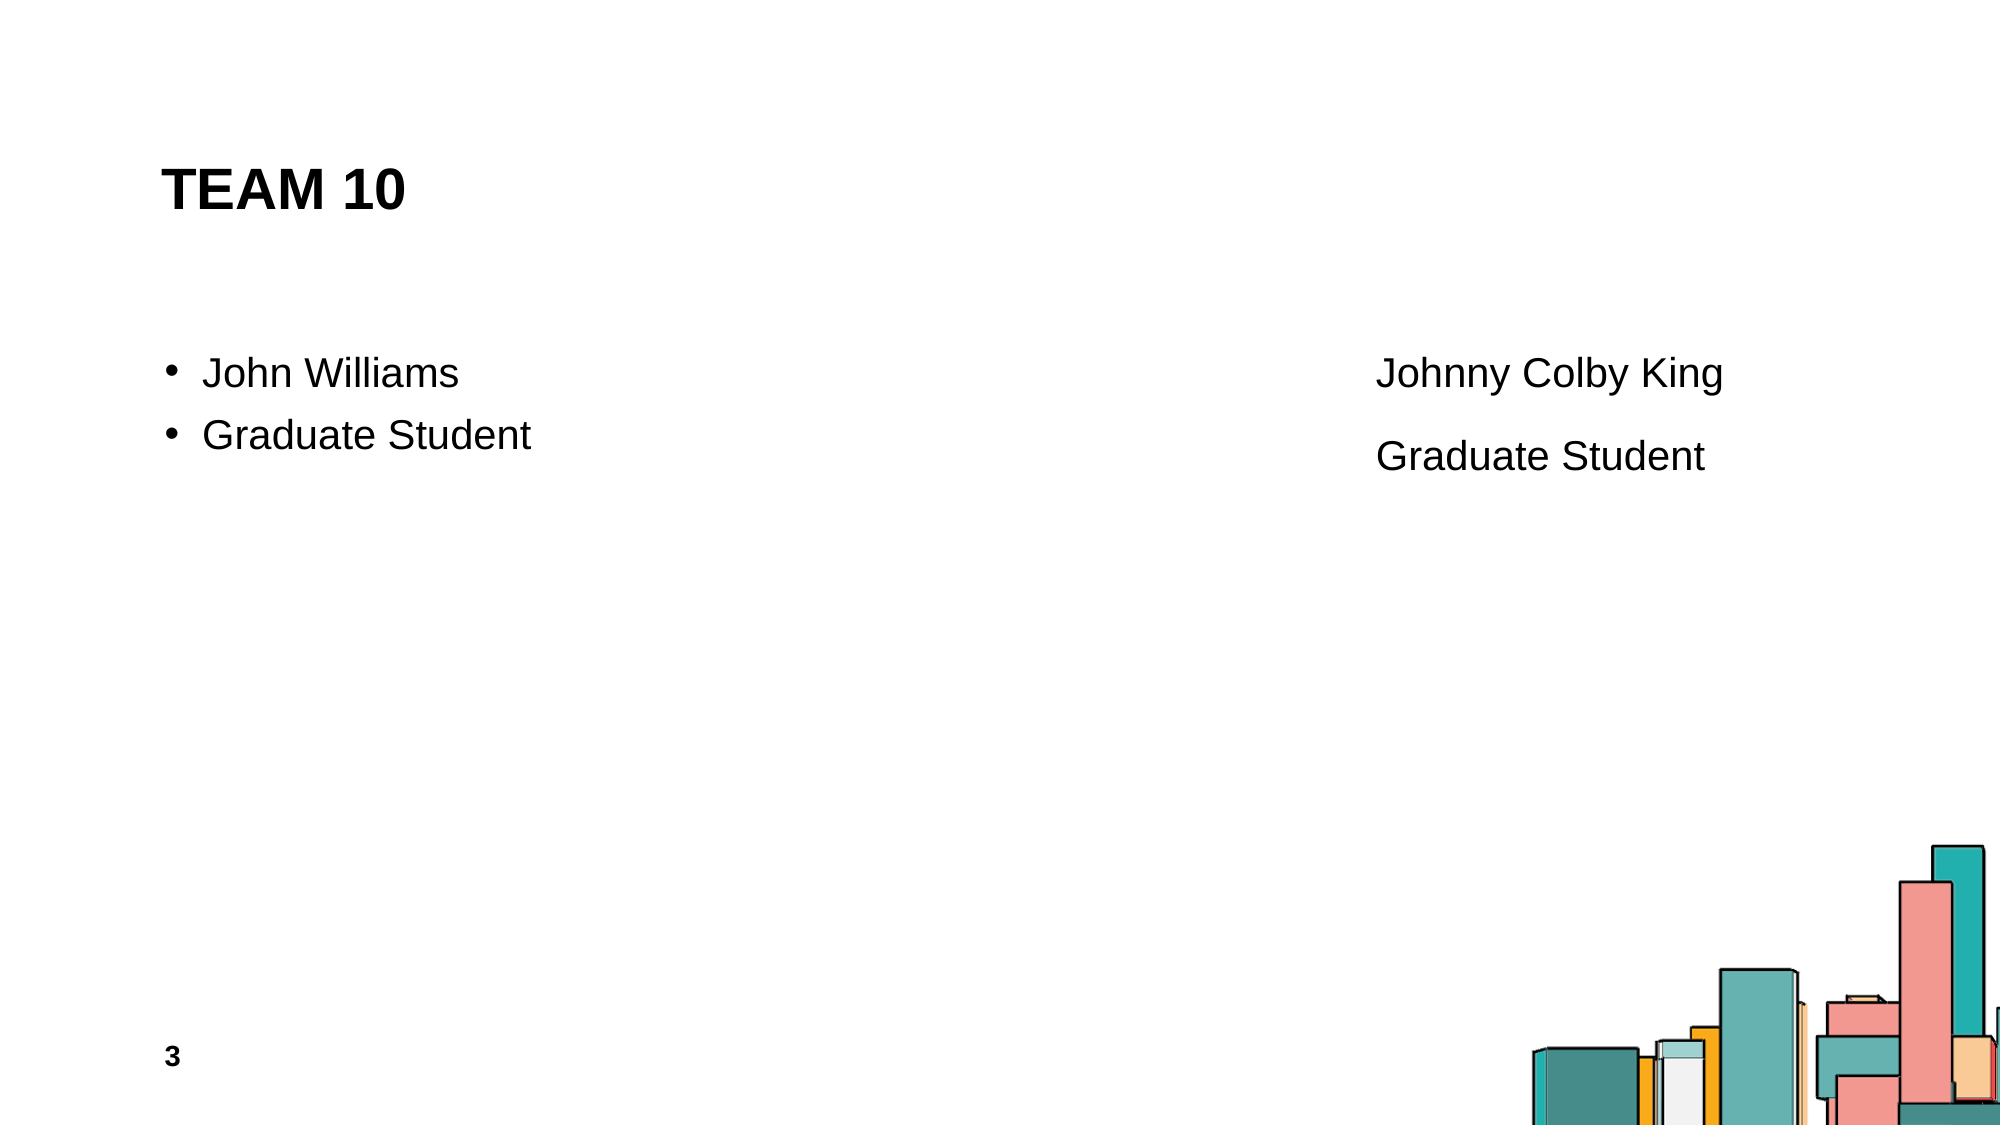

# Team 10
John Williams
Graduate Student
Johnny Colby King
Graduate Student
3